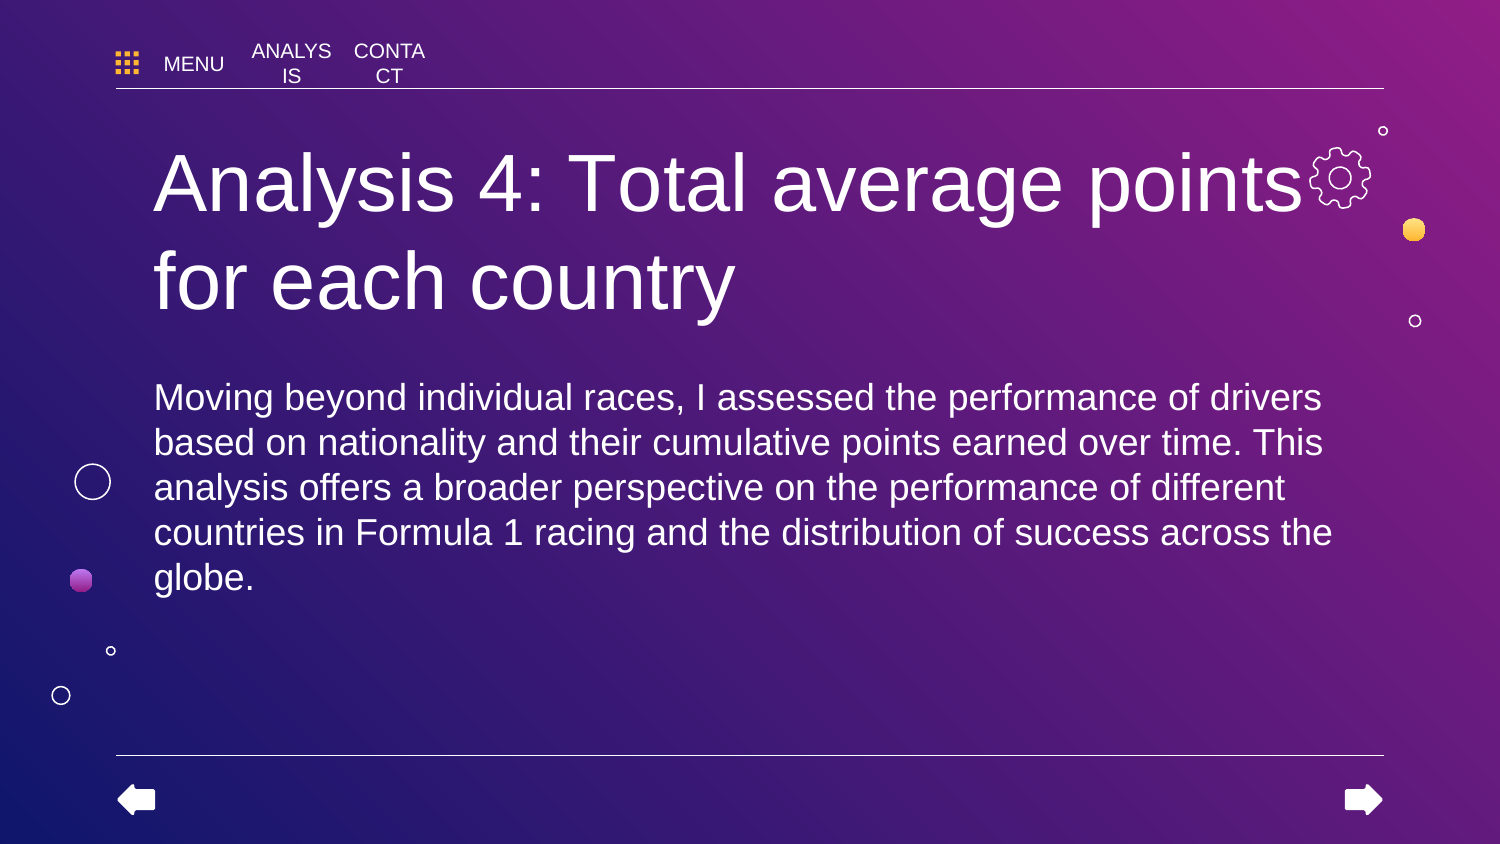

MENU
ANALYSIS
CONTACT

# Analysis 4: Total average points for each country

Moving beyond individual races, I assessed the performance of drivers based on nationality and their cumulative points earned over time. This analysis offers a broader perspective on the performance of different countries in Formula 1 racing and the distribution of success across the globe.